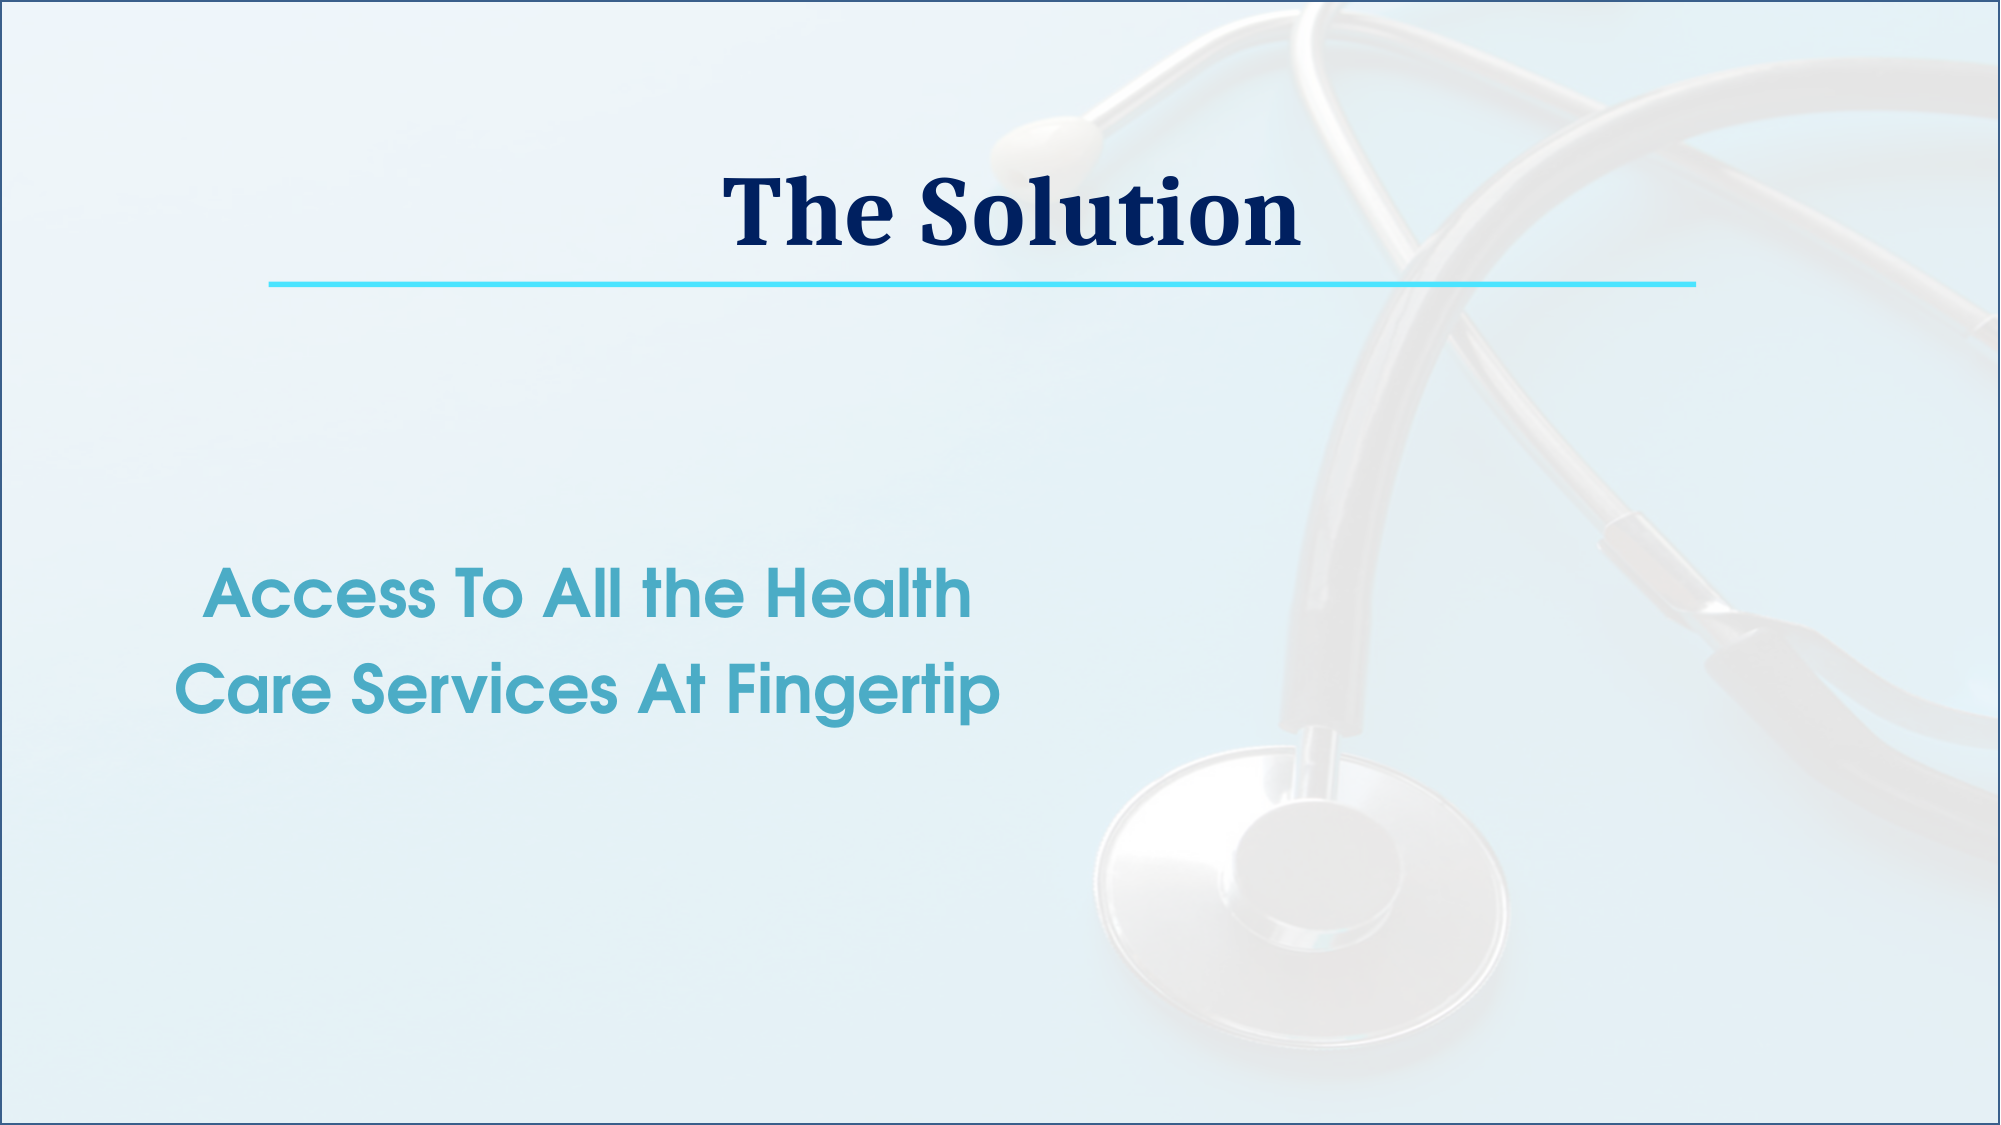

The Solution

Access To All the Health
Care Services At Fingertip